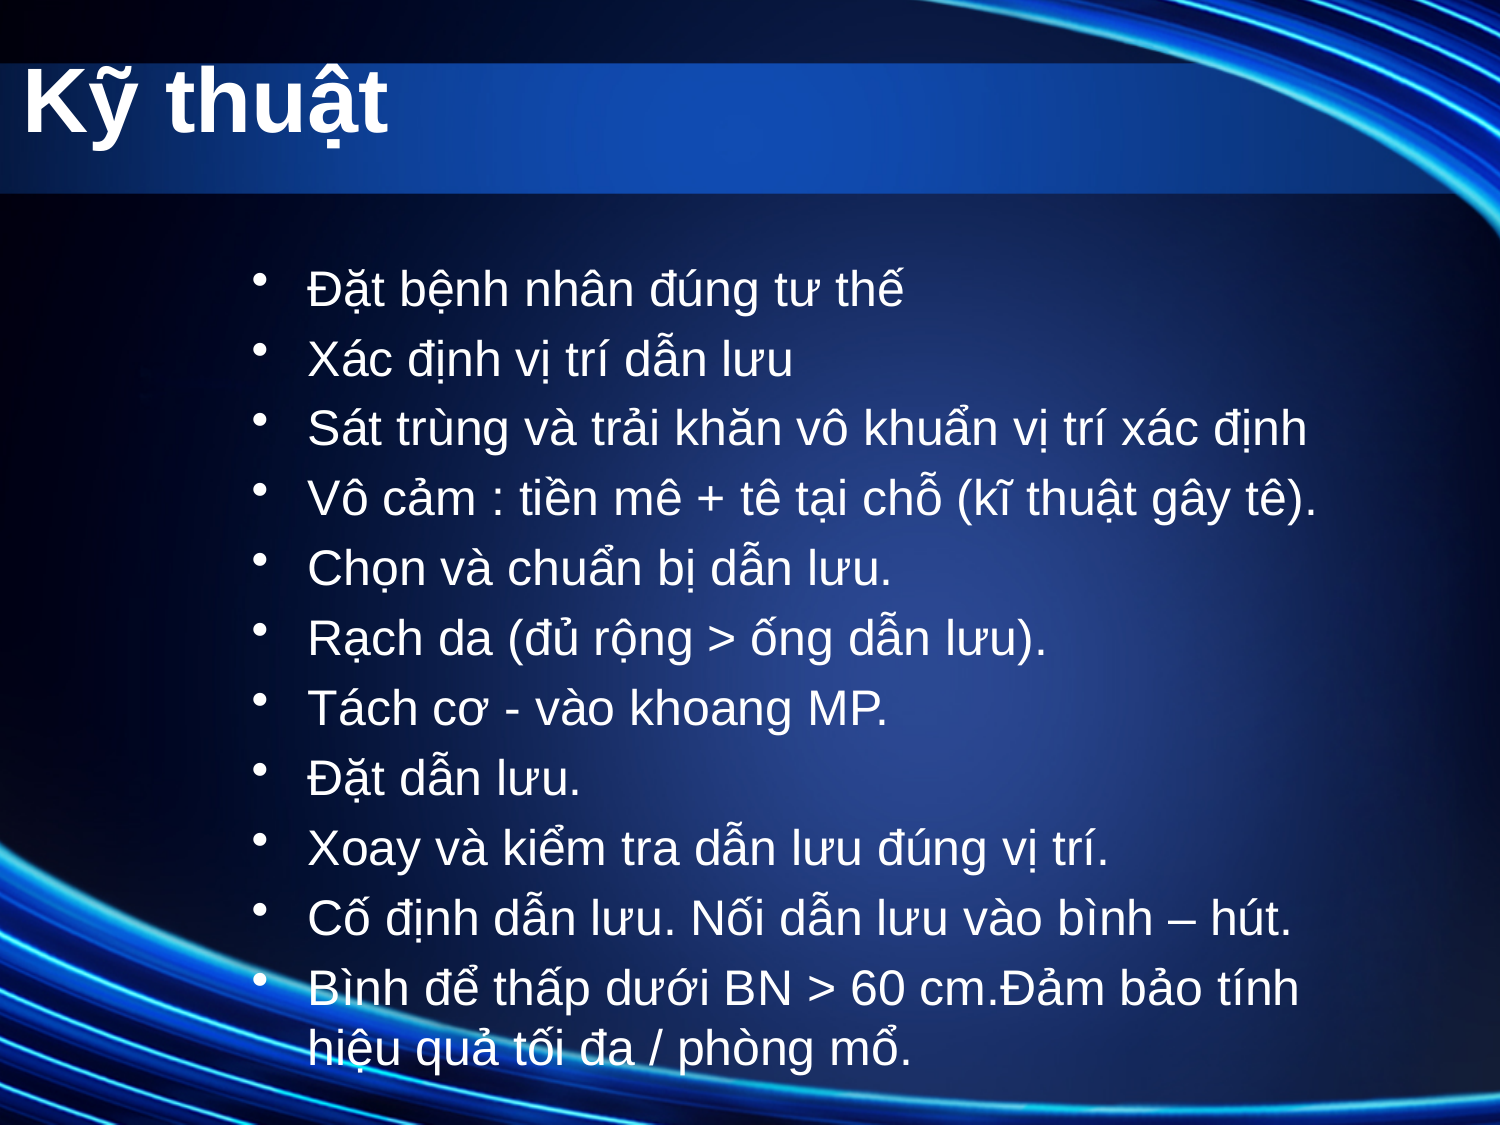

# Kỹ thuật
Đặt bệnh nhân đúng tư thế
Xác định vị trí dẫn lưu
Sát trùng và trải khăn vô khuẩn vị trí xác định
Vô cảm : tiền mê + tê tại chỗ (kĩ thuật gây tê).
Chọn và chuẩn bị dẫn lưu.
Rạch da (đủ rộng > ống dẫn lưu).
Tách cơ - vào khoang MP.
Đặt dẫn lưu.
Xoay và kiểm tra dẫn lưu đúng vị trí.
Cố định dẫn lưu. Nối dẫn lưu vào bình – hút.
Bình để thấp dưới BN > 60 cm.Đảm bảo tính hiệu quả tối đa / phòng mổ.